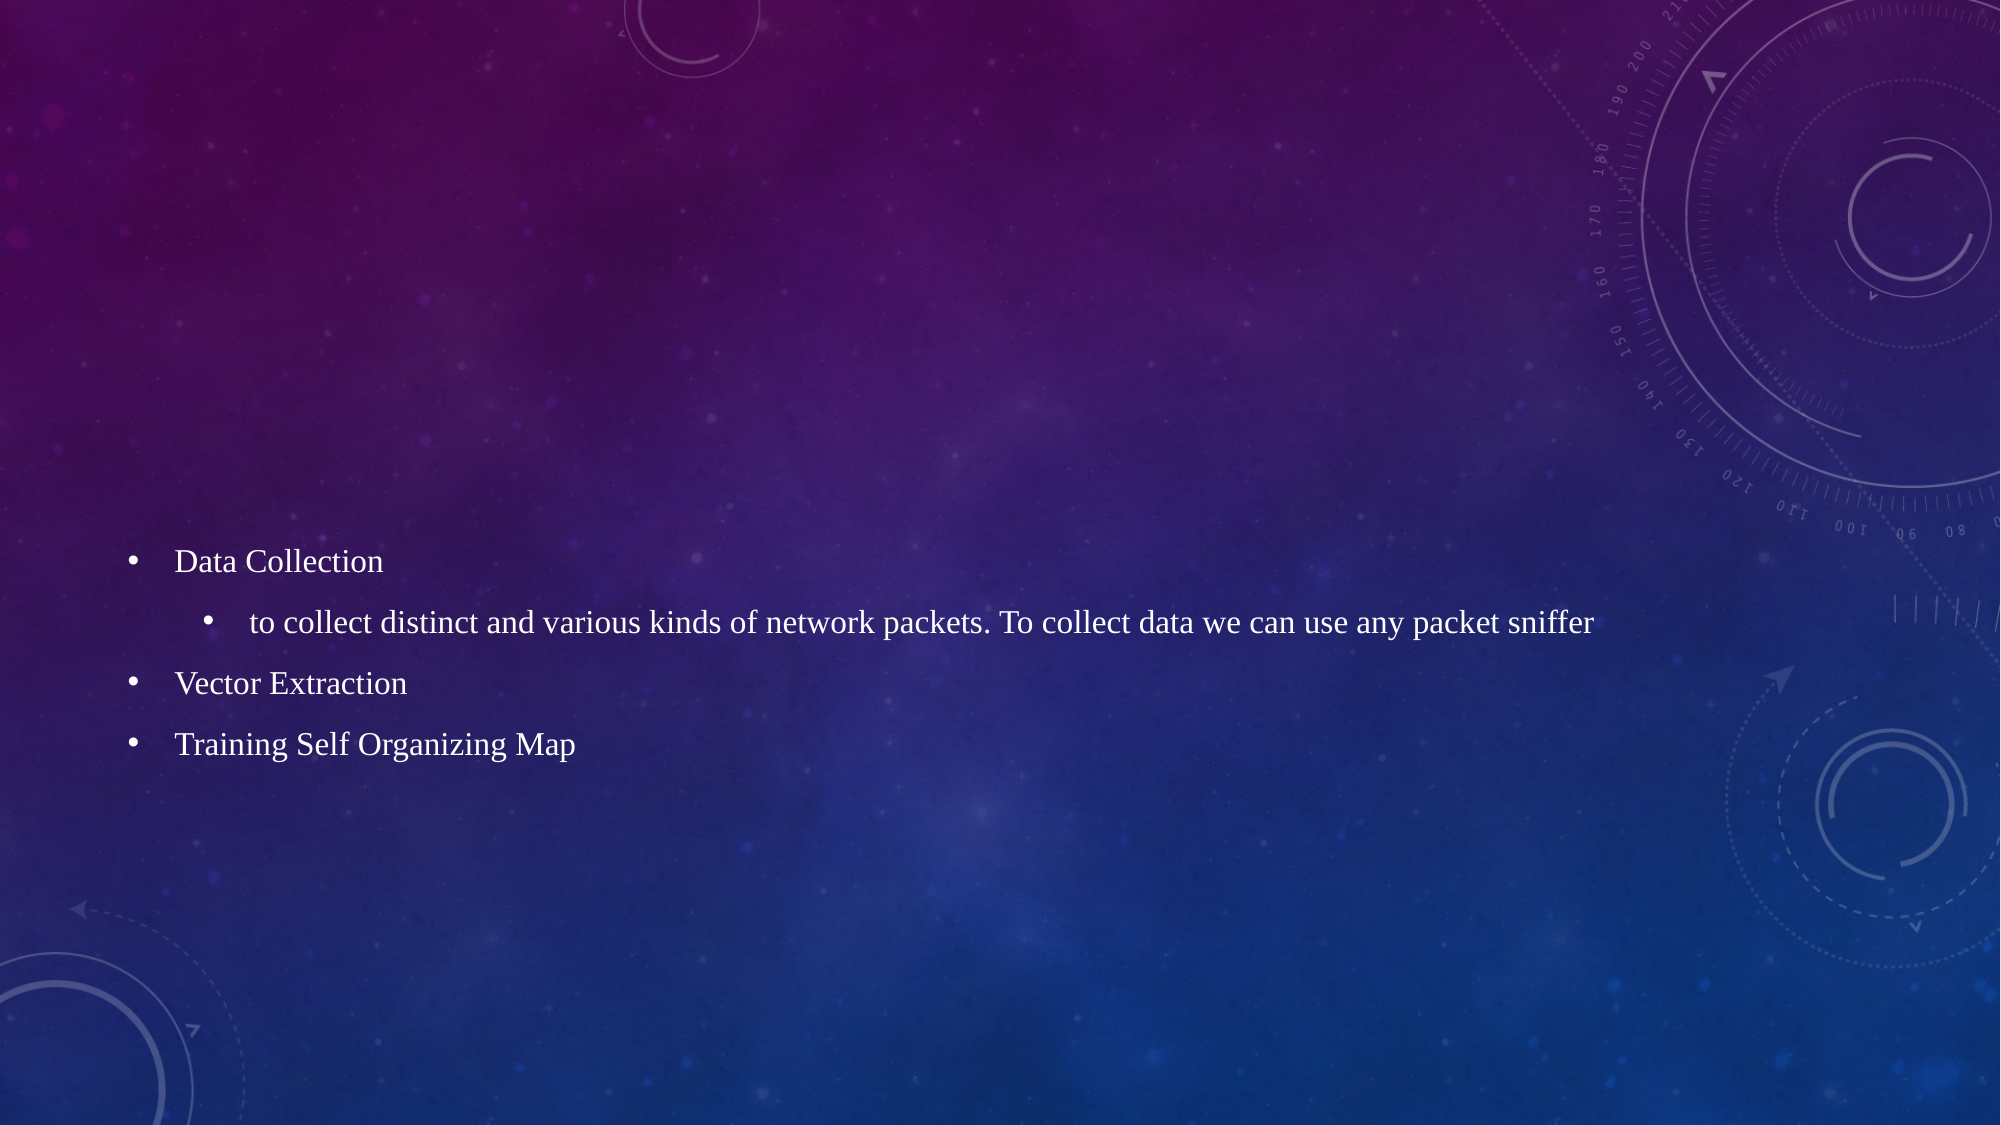

#
Data Collection
to collect distinct and various kinds of network packets. To collect data we can use any packet sniffer
Vector Extraction
Training Self Organizing Map